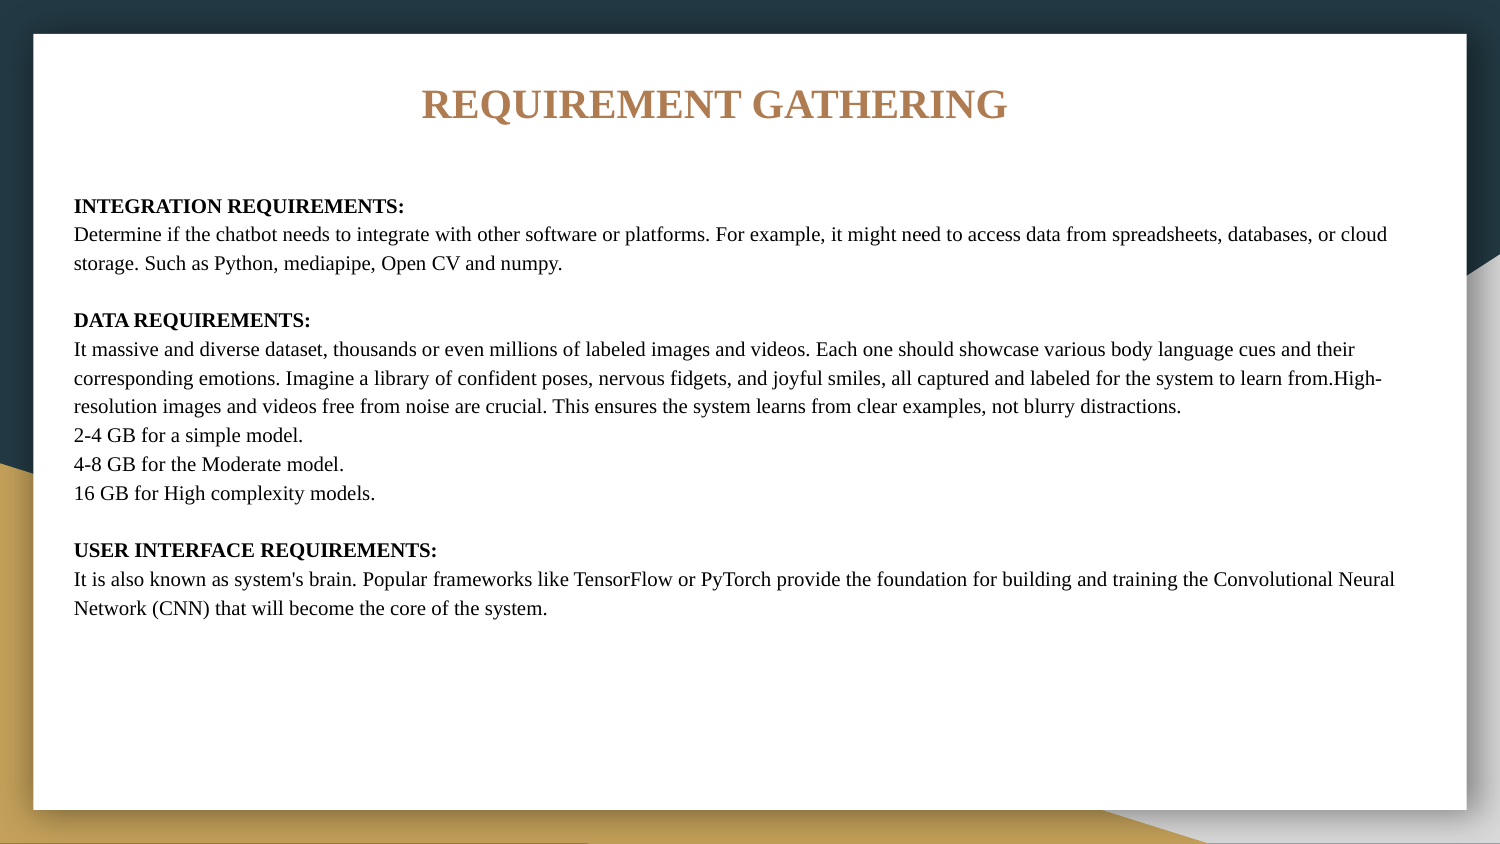

# REQUIREMENT GATHERING
INTEGRATION REQUIREMENTS:
Determine if the chatbot needs to integrate with other software or platforms. For example, it might need to access data from spreadsheets, databases, or cloud storage. Such as Python, mediapipe, Open CV and numpy.

DATA REQUIREMENTS:
It massive and diverse dataset, thousands or even millions of labeled images and videos. Each one should showcase various body language cues and their corresponding emotions. Imagine a library of confident poses, nervous fidgets, and joyful smiles, all captured and labeled for the system to learn from.High-resolution images and videos free from noise are crucial. This ensures the system learns from clear examples, not blurry distractions.
2-4 GB for a simple model.
4-8 GB for the Moderate model.
16 GB for High complexity models.

USER INTERFACE REQUIREMENTS:
It is also known as system's brain. Popular frameworks like TensorFlow or PyTorch provide the foundation for building and training the Convolutional Neural Network (CNN) that will become the core of the system.